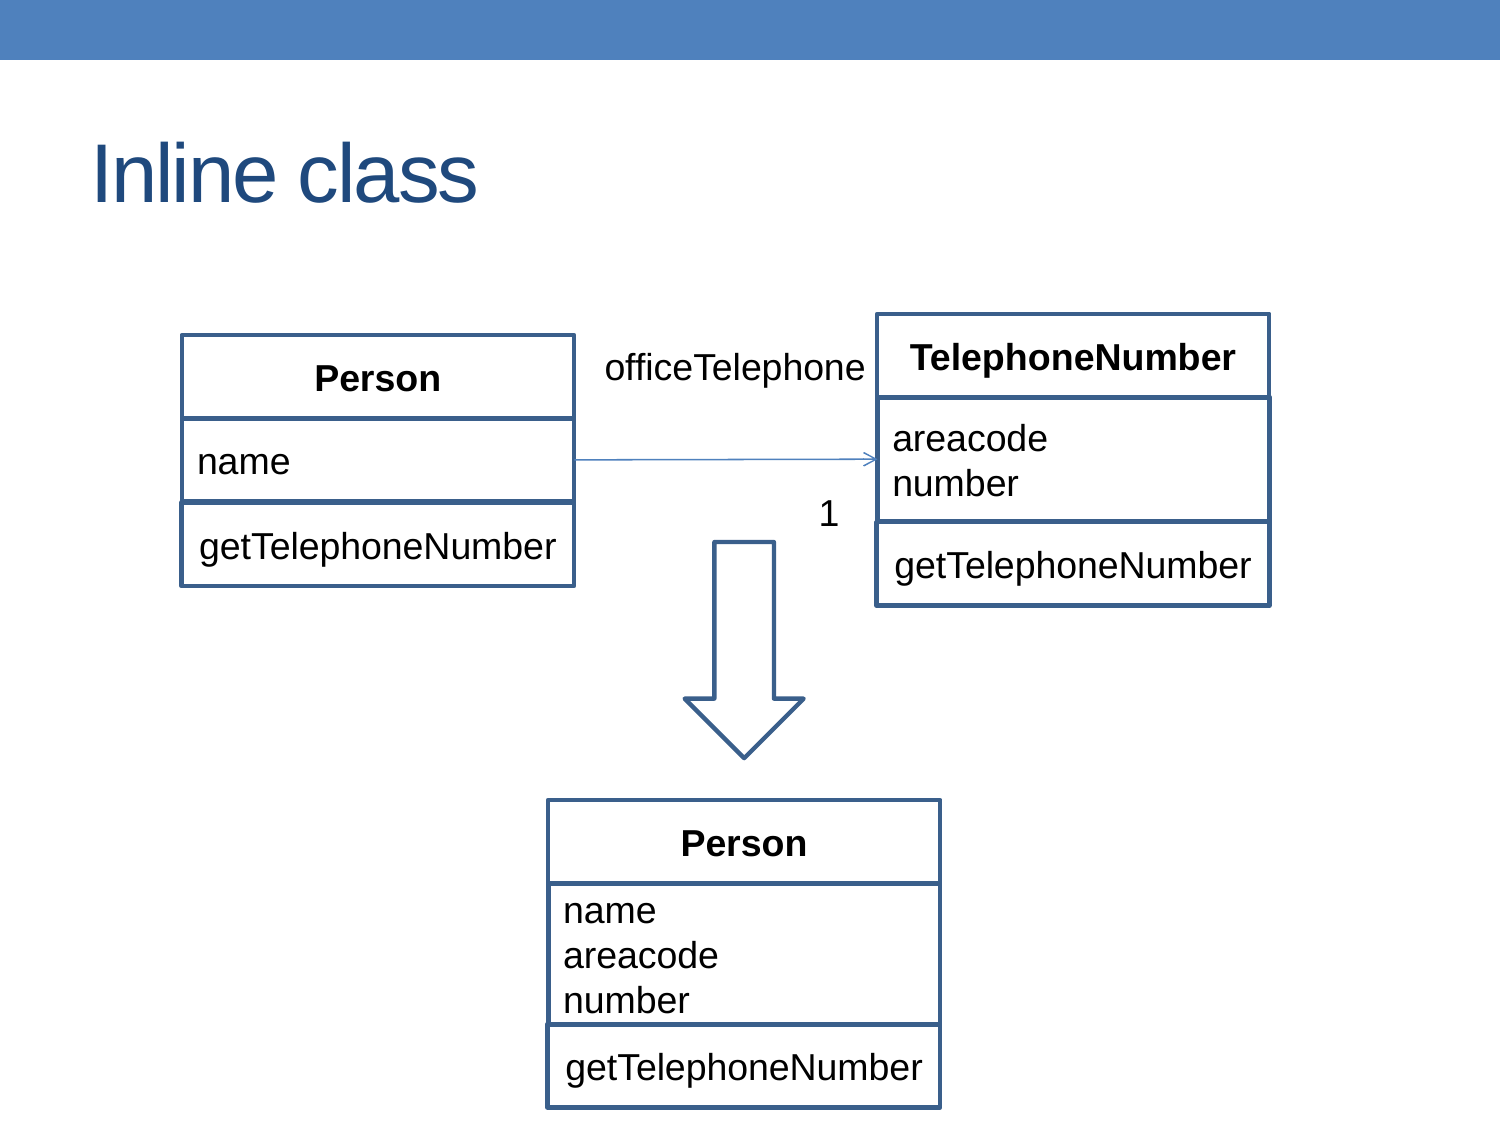

61
# Inline class

TelephoneNumber
Person
officeTelephone
areacode
number
name
1
getTelephoneNumber
getTelephoneNumber

Person
name
areacode
number
getTelephoneNumber